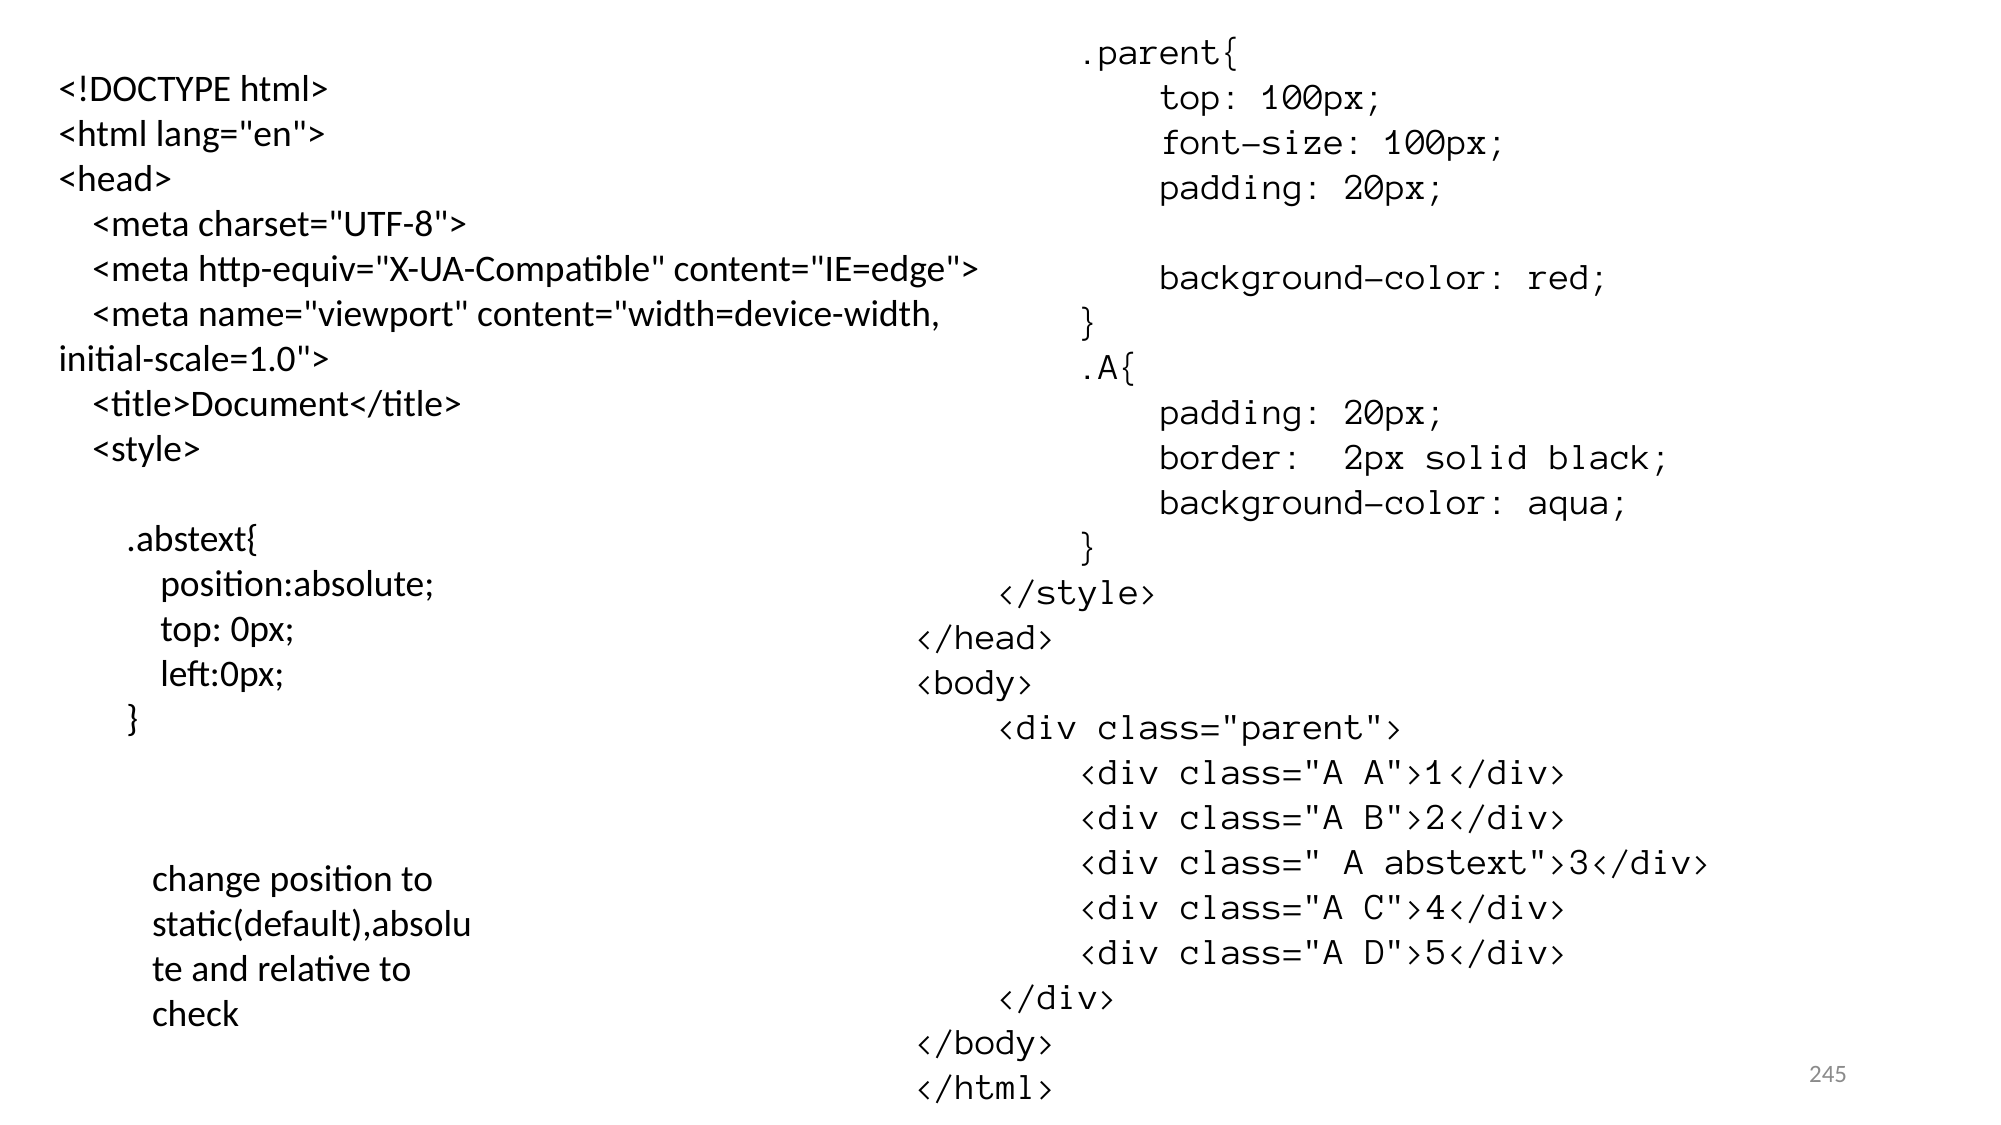

.parent{
            top: 100px;
            font-size: 100px;
            padding: 20px;

            background-color: red;
        }
        .A{
            padding: 20px;
            border:  2px solid black;
            background-color: aqua;
        }
    </style>
</head>
<body>
    <div class="parent">
        <div class="A A">1</div>
        <div class="A B">2</div>
        <div class=" A abstext">3</div>
        <div class="A C">4</div>
        <div class="A D">5</div>
    </div>
</body>
</html>
<!DOCTYPE html>
<html lang="en">
<head>
    <meta charset="UTF-8">
    <meta http-equiv="X-UA-Compatible" content="IE=edge">
    <meta name="viewport" content="width=device-width, initial-scale=1.0">
    <title>Document</title>
    <style>
        .abstext{
            position:absolute;
            top: 0px;
            left:0px;
        }
change position to static(default),absolute and relative to check
245